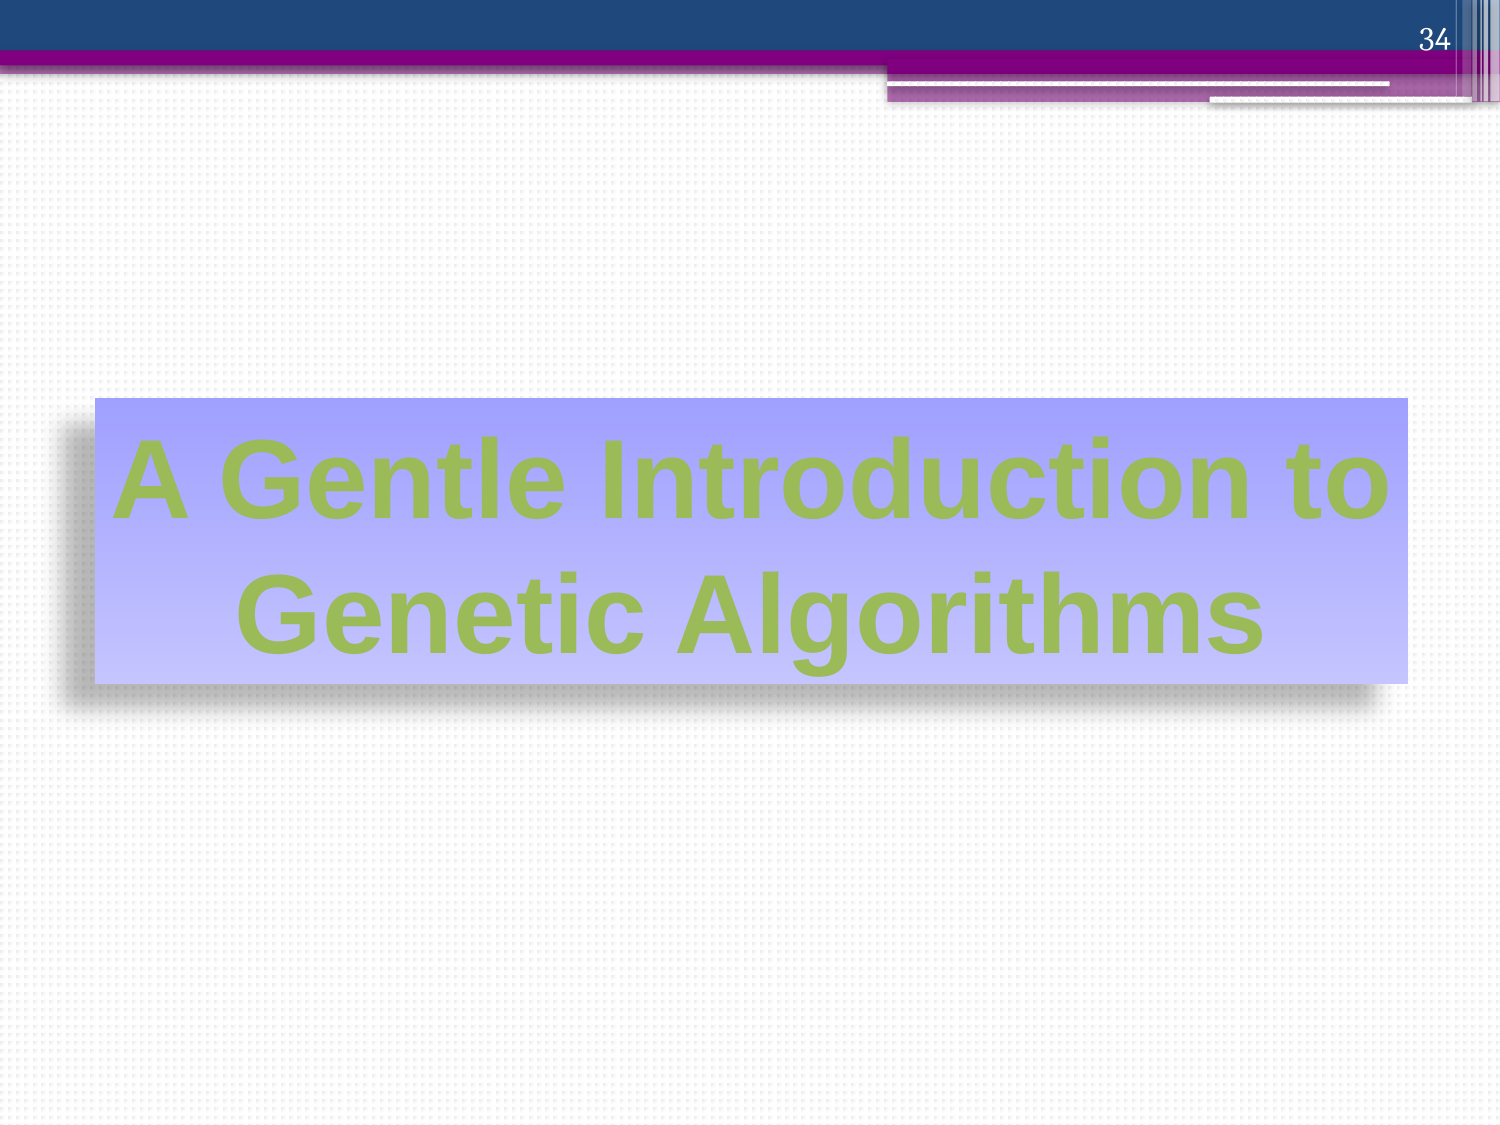

34
A Gentle Introduction to
Genetic Algorithms